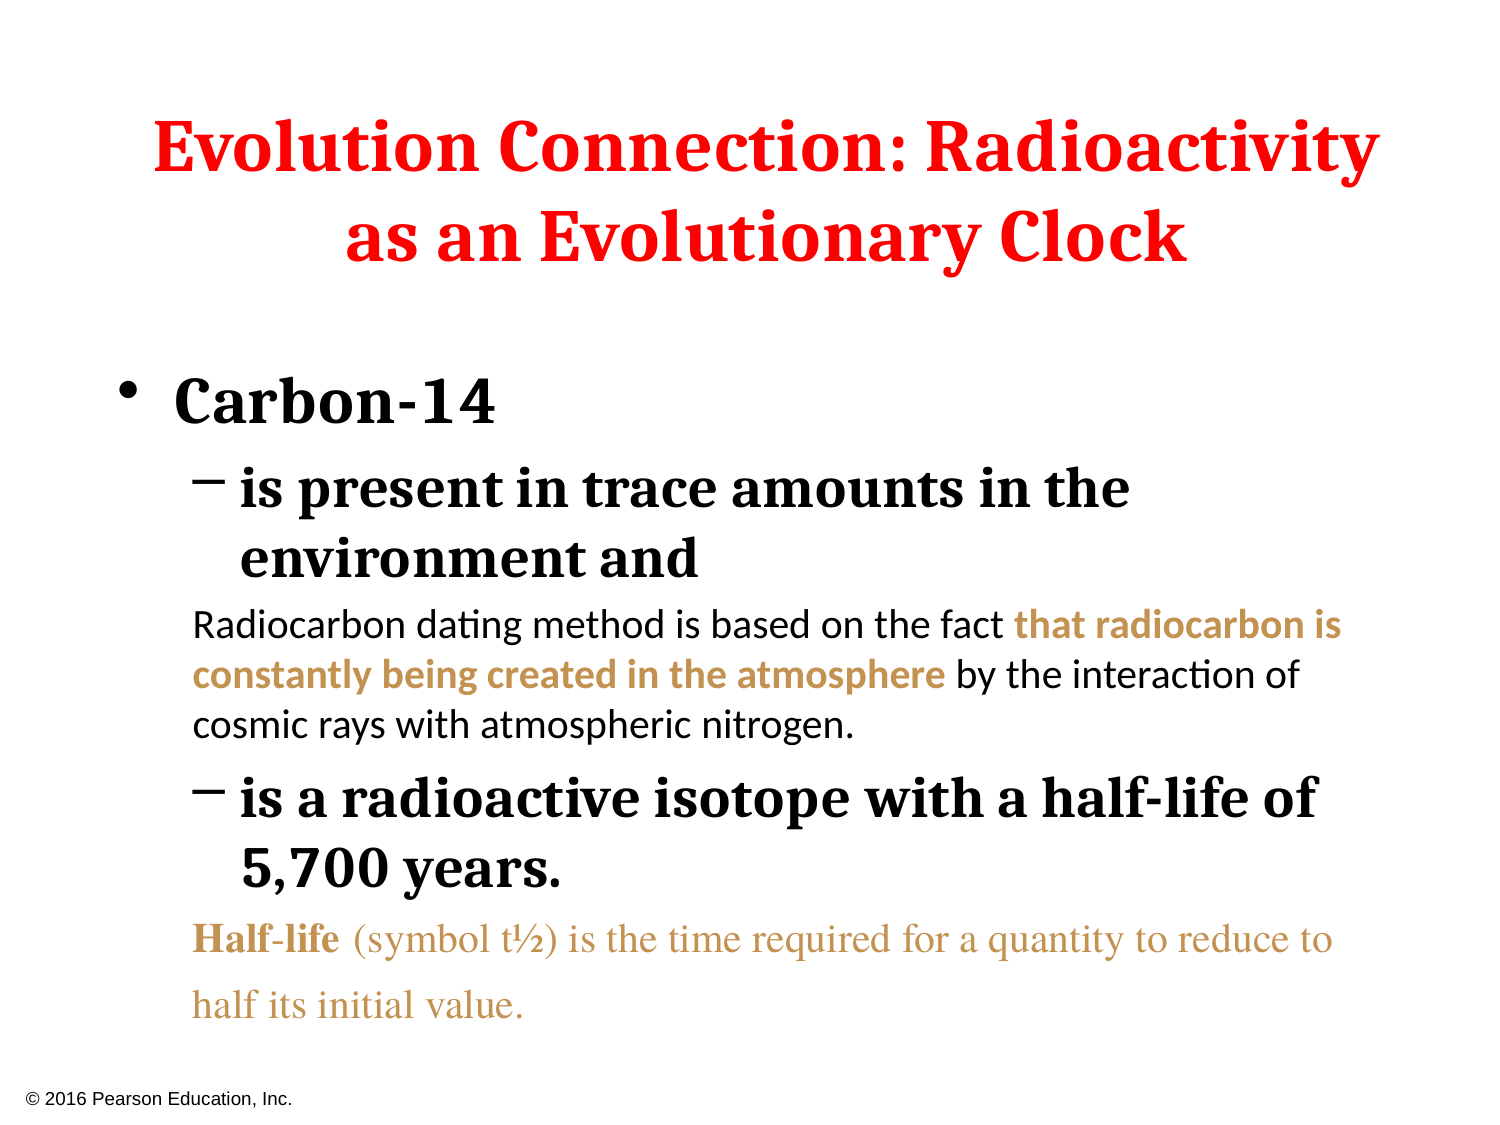

# Evolution Connection: Radioactivity as an Evolutionary Clock
Carbon-14
is present in trace amounts in the environment and
Radiocarbon dating method is based on the fact that radiocarbon is constantly being created in the atmosphere by the interaction of cosmic rays with atmospheric nitrogen.
is a radioactive isotope with a half-life of 5,700 years.
Half-life (symbol t1⁄2) is the time required for a quantity to reduce to half its initial value.